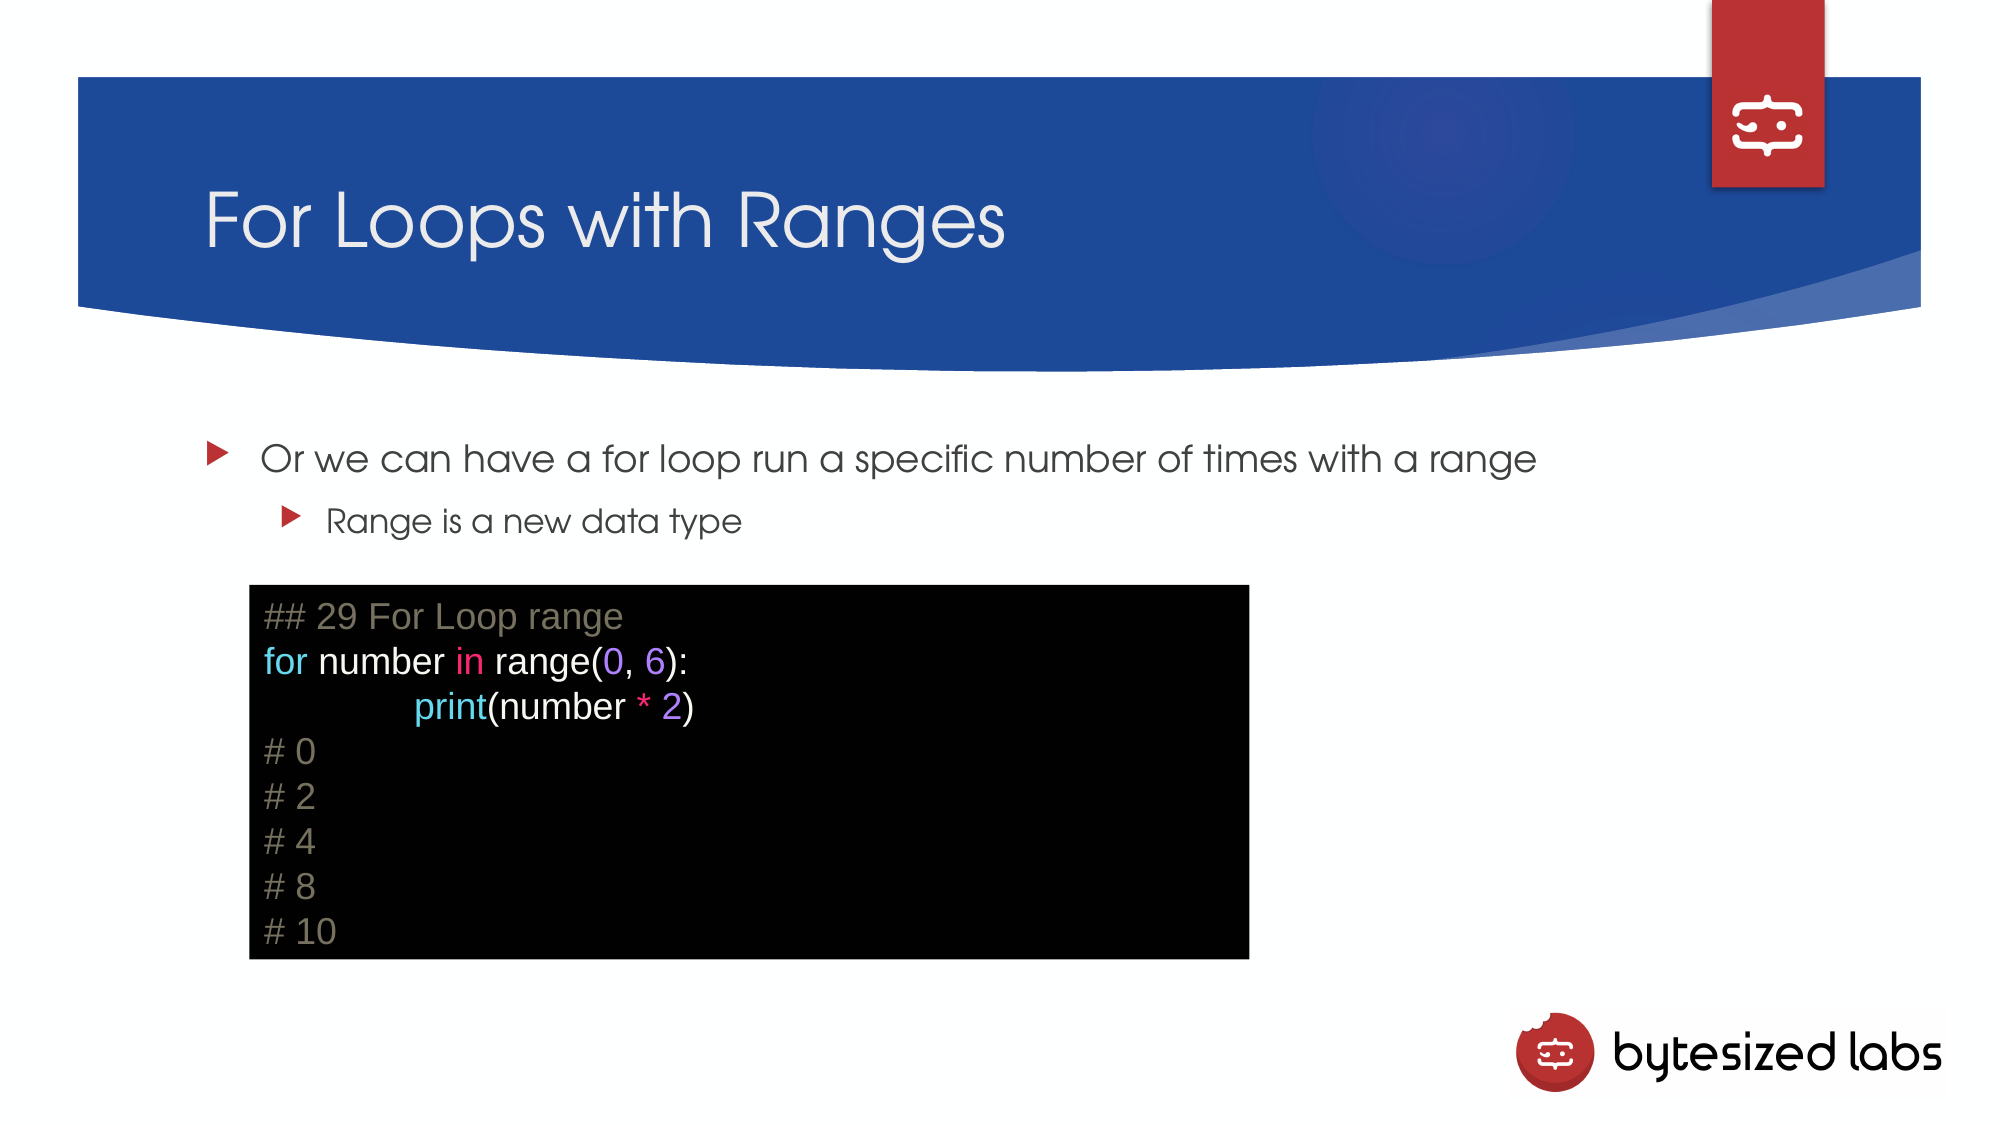

# For Loops with Ranges
Or we can have a for loop run a specific number of times with a range
Range is a new data type
## 29 For Loop range
for number in range(0, 6):
	print(number * 2)
# 0
# 2
# 4
# 8
# 10